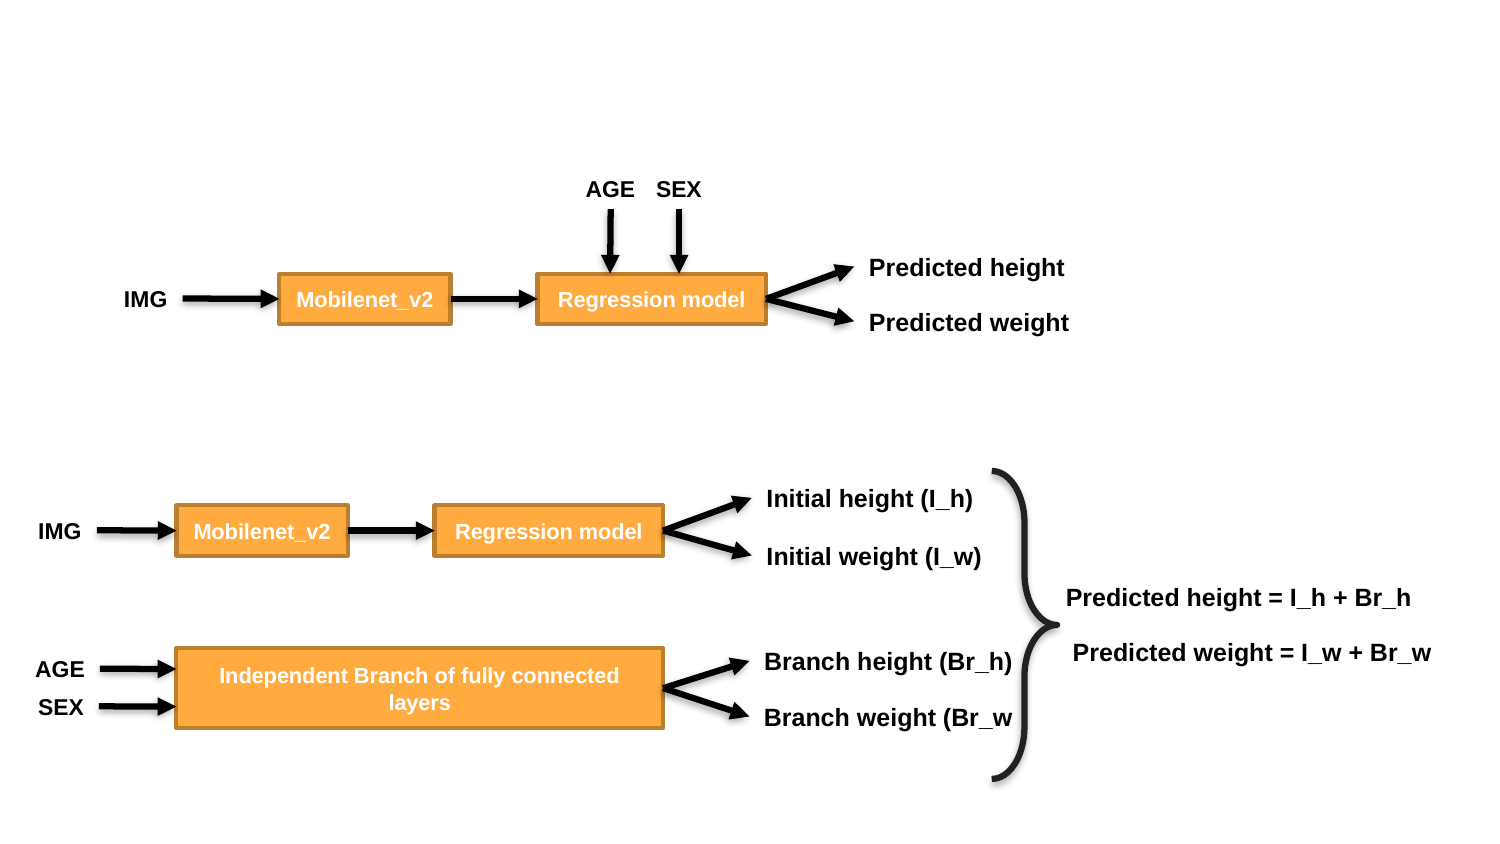

AGE
SEX
Predicted height
Regression model
Mobilenet_v2
IMG
Predicted weight

Initial height (I_h)
Regression model
Mobilenet_v2
IMG
Initial weight (I_w)
Predicted height = I_h + Br_h
Predicted weight = I_w + Br_w
Branch height (Br_h)
AGE
Independent Branch of fully connected layers
SEX
Branch weight (Br_w